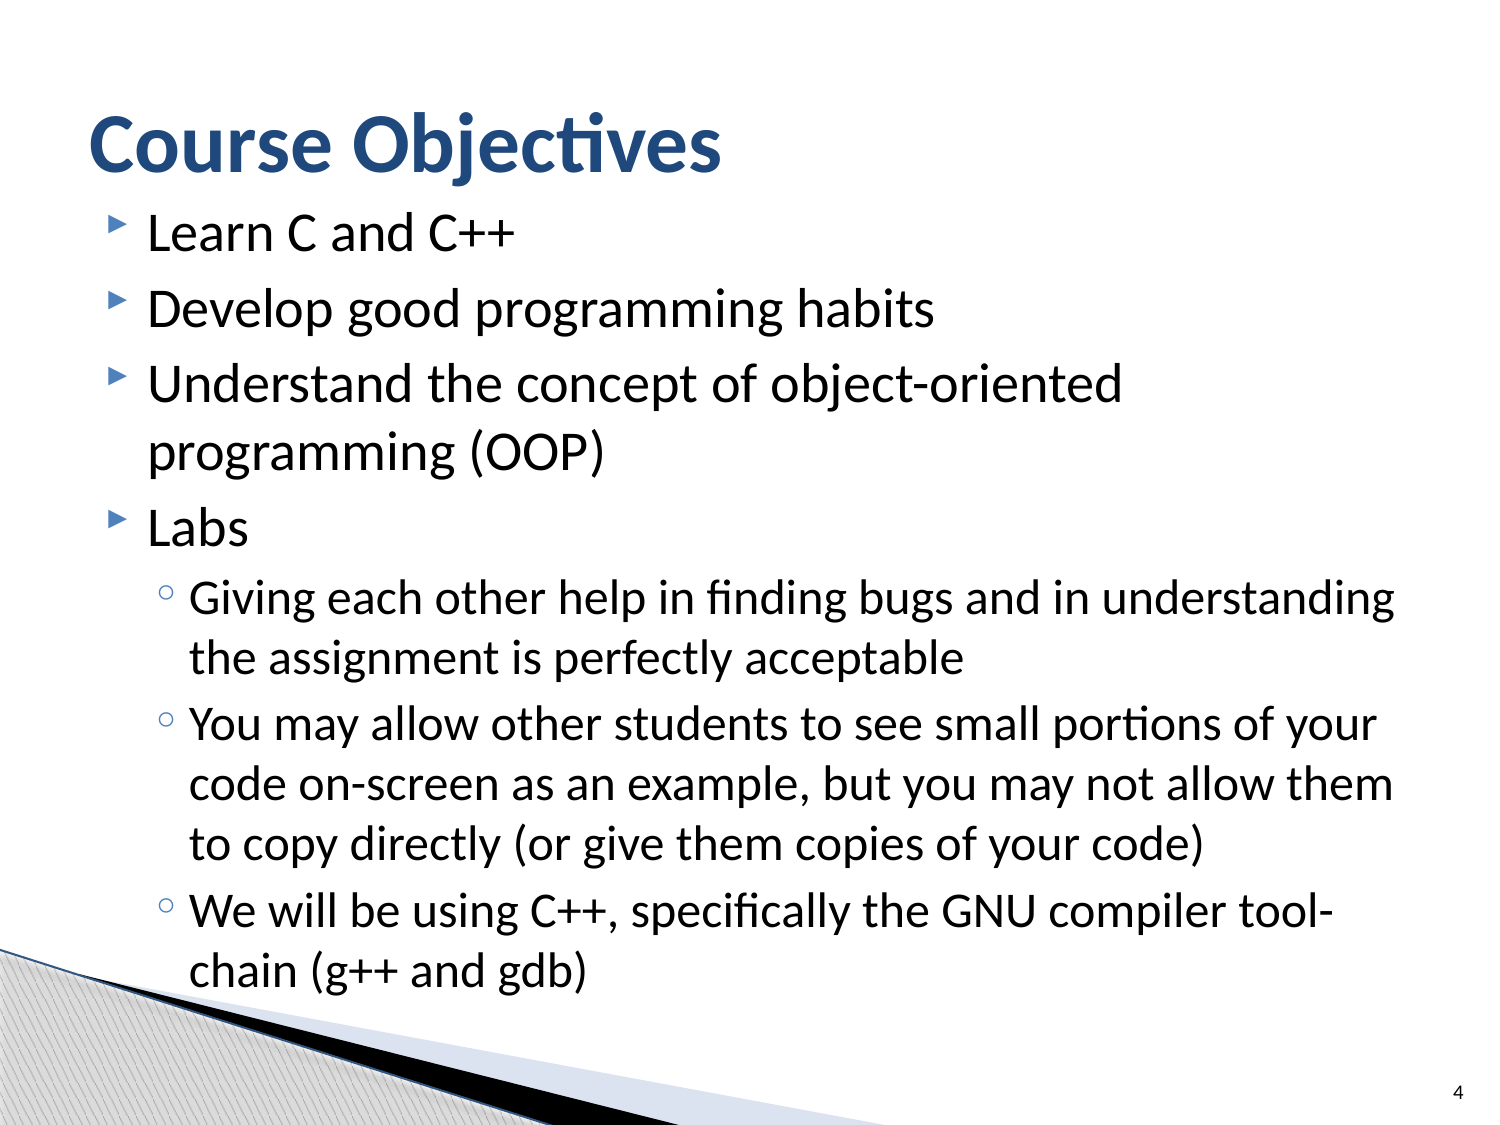

# Course Objectives
Learn C and C++
Develop good programming habits
Understand the concept of object-oriented programming (OOP)
Labs
Giving each other help in finding bugs and in understanding the assignment is perfectly acceptable
You may allow other students to see small portions of your code on-screen as an example, but you may not allow them to copy directly (or give them copies of your code)
We will be using C++, specifically the GNU compiler tool-chain (g++ and gdb)
4